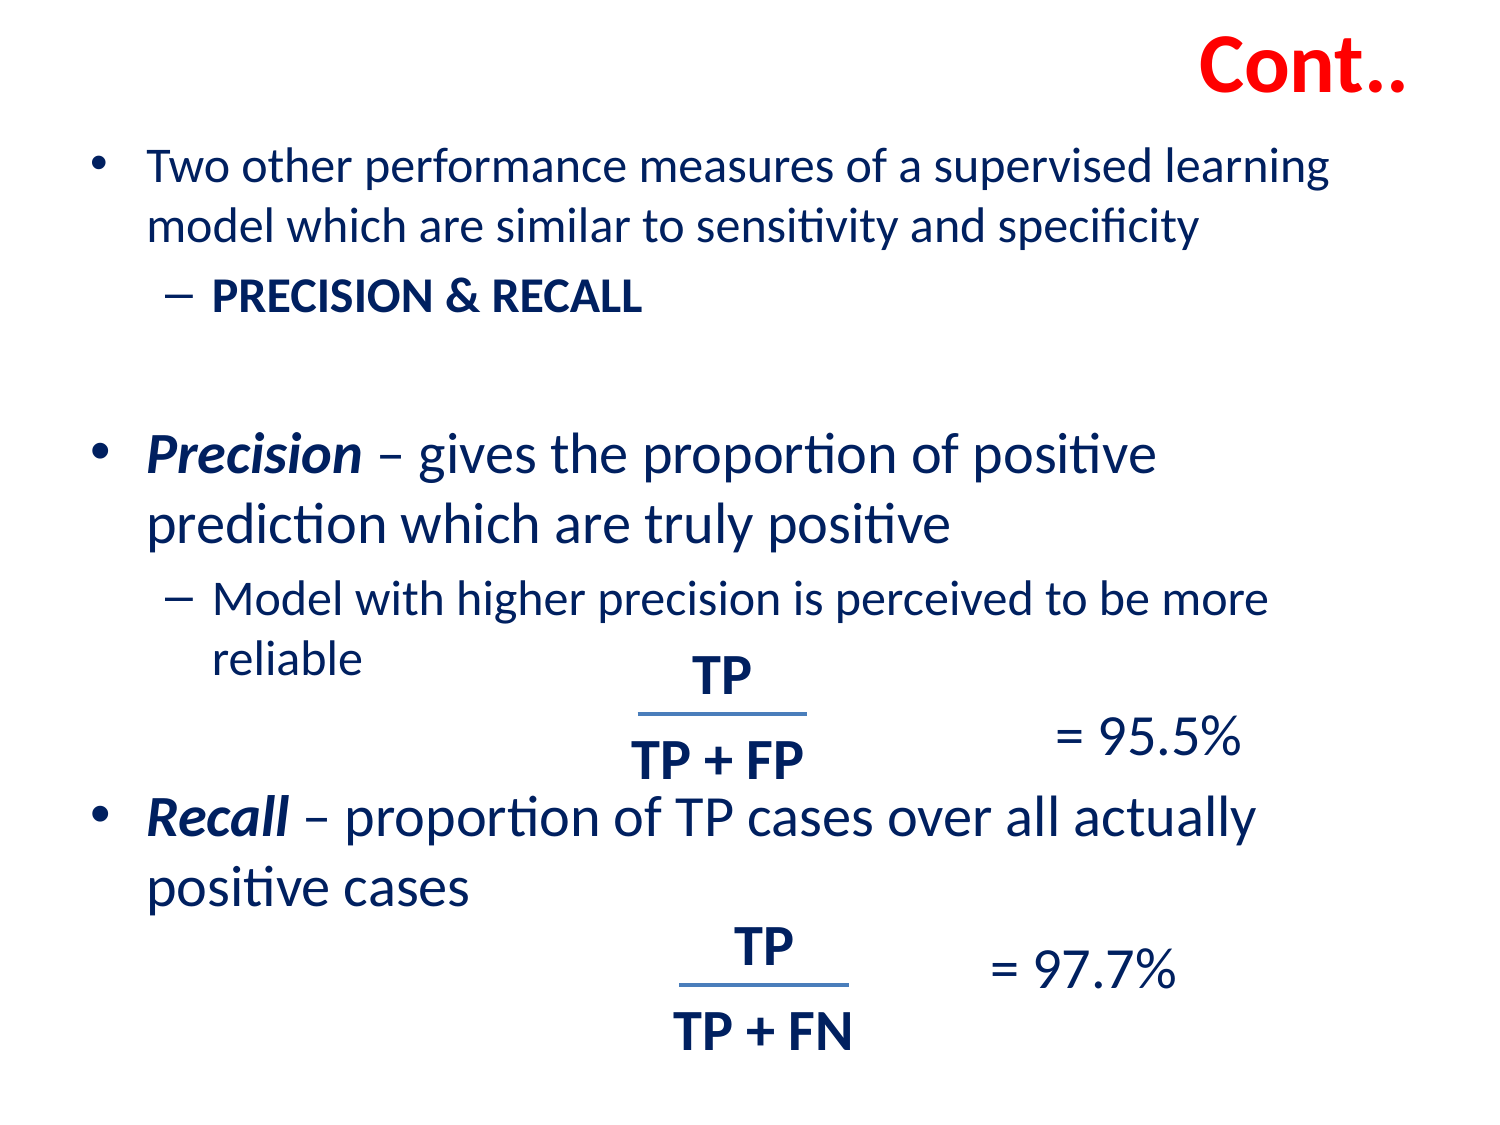

# Cont..
Two other performance measures of a supervised learning model which are similar to sensitivity and specificity
PRECISION & RECALL

Precision – gives the proportion of positive prediction which are truly positive
Model with higher precision is perceived to be more reliable
						= 95.5%
Recall – proportion of TP cases over all actually positive cases
						= 97.7%
TP
TP + FP
TP
TP + FN